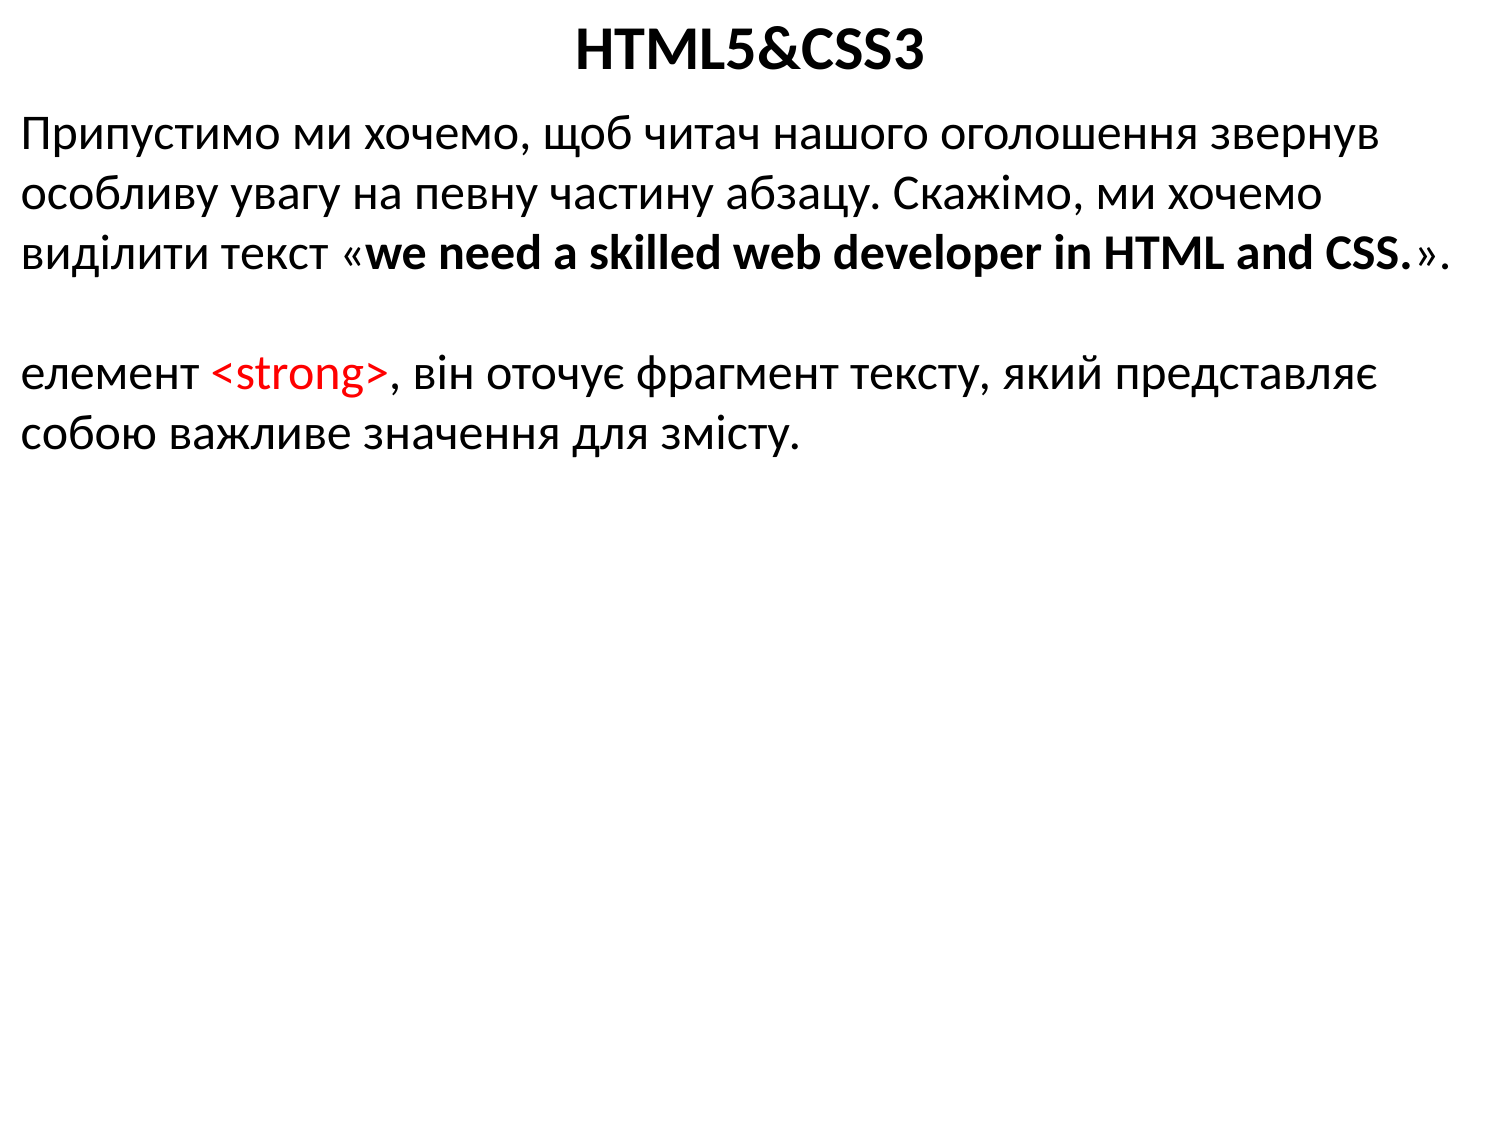

# HTML5&CSS3
Припустимо ми хочемо, щоб читач нашого оголошення звернув особливу увагу на певну частину абзацу. Скажімо, ми хочемо виділити текст «we need a skilled web developer in HTML and CSS.».

елемент <strong>, він оточує фрагмент тексту, який представляє собою важливе значення для змісту.